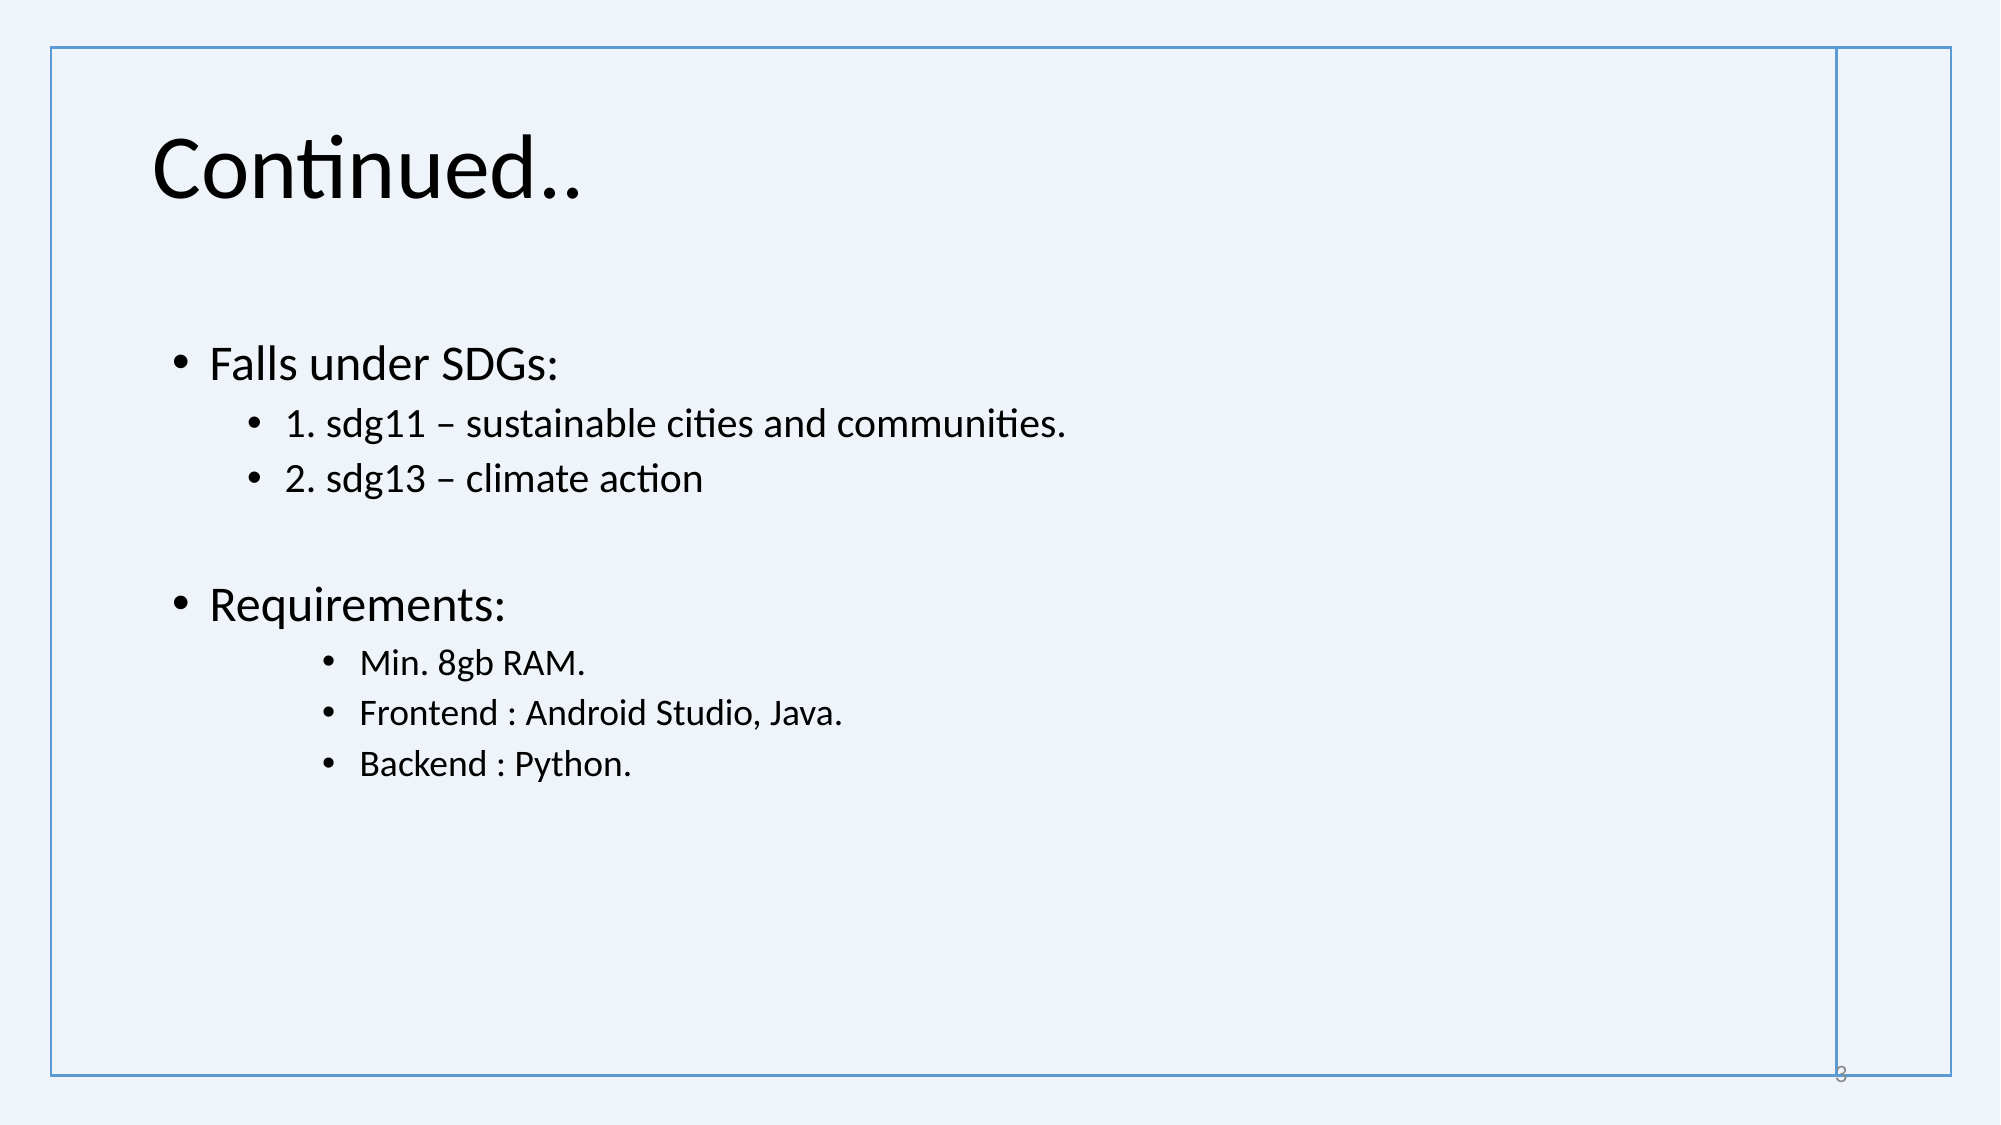

# Continued..

Falls under SDGs:
1. sdg11 – sustainable cities and communities.
2. sdg13 – climate action

Requirements:
Min. 8gb RAM.
Frontend : Android Studio, Java.
Backend : Python.
3